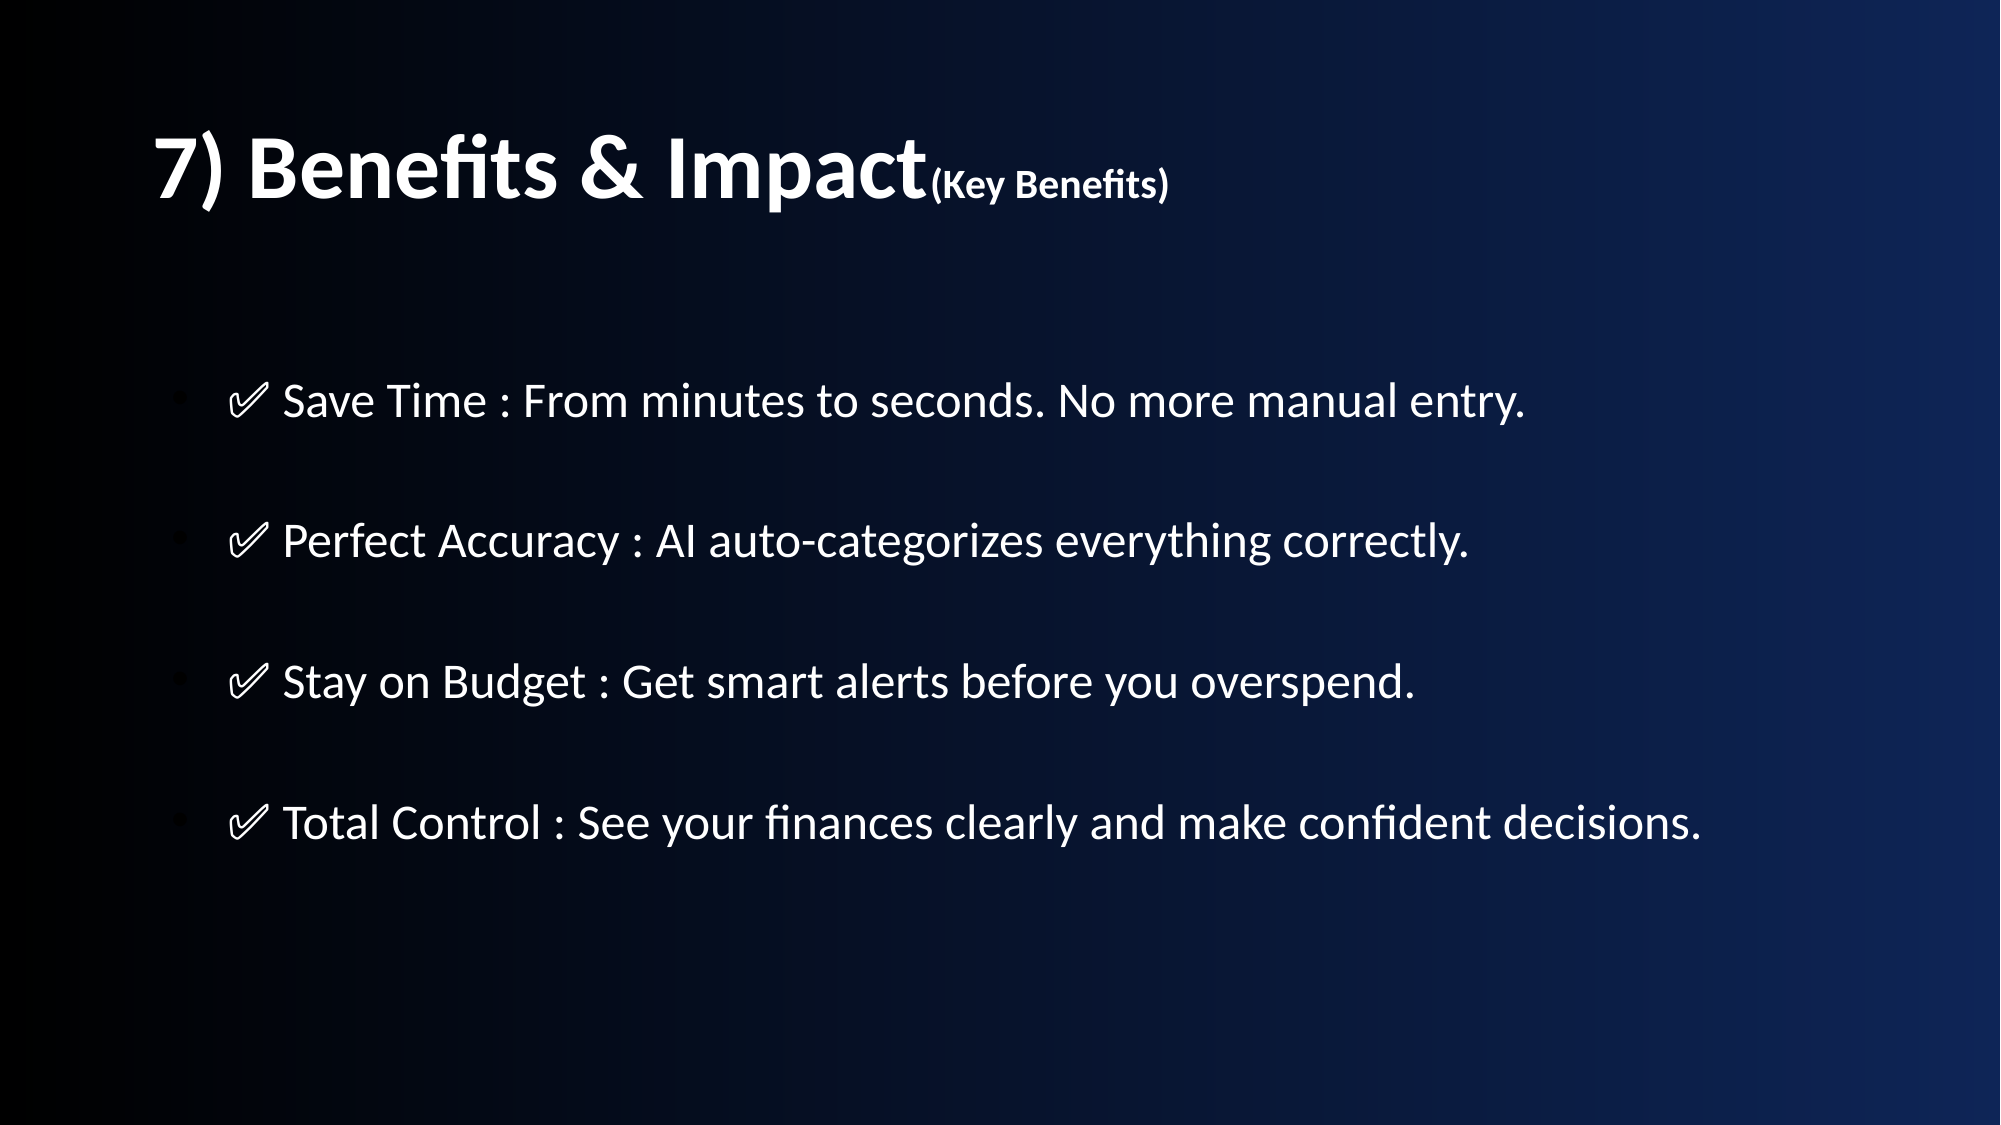

# 7) Benefits & Impact(Key Benefits)
✅ Save Time : From minutes to seconds. No more manual entry.
✅ Perfect Accuracy : AI auto-categorizes everything correctly.
✅ Stay on Budget : Get smart alerts before you overspend.
✅ Total Control : See your finances clearly and make confident decisions.